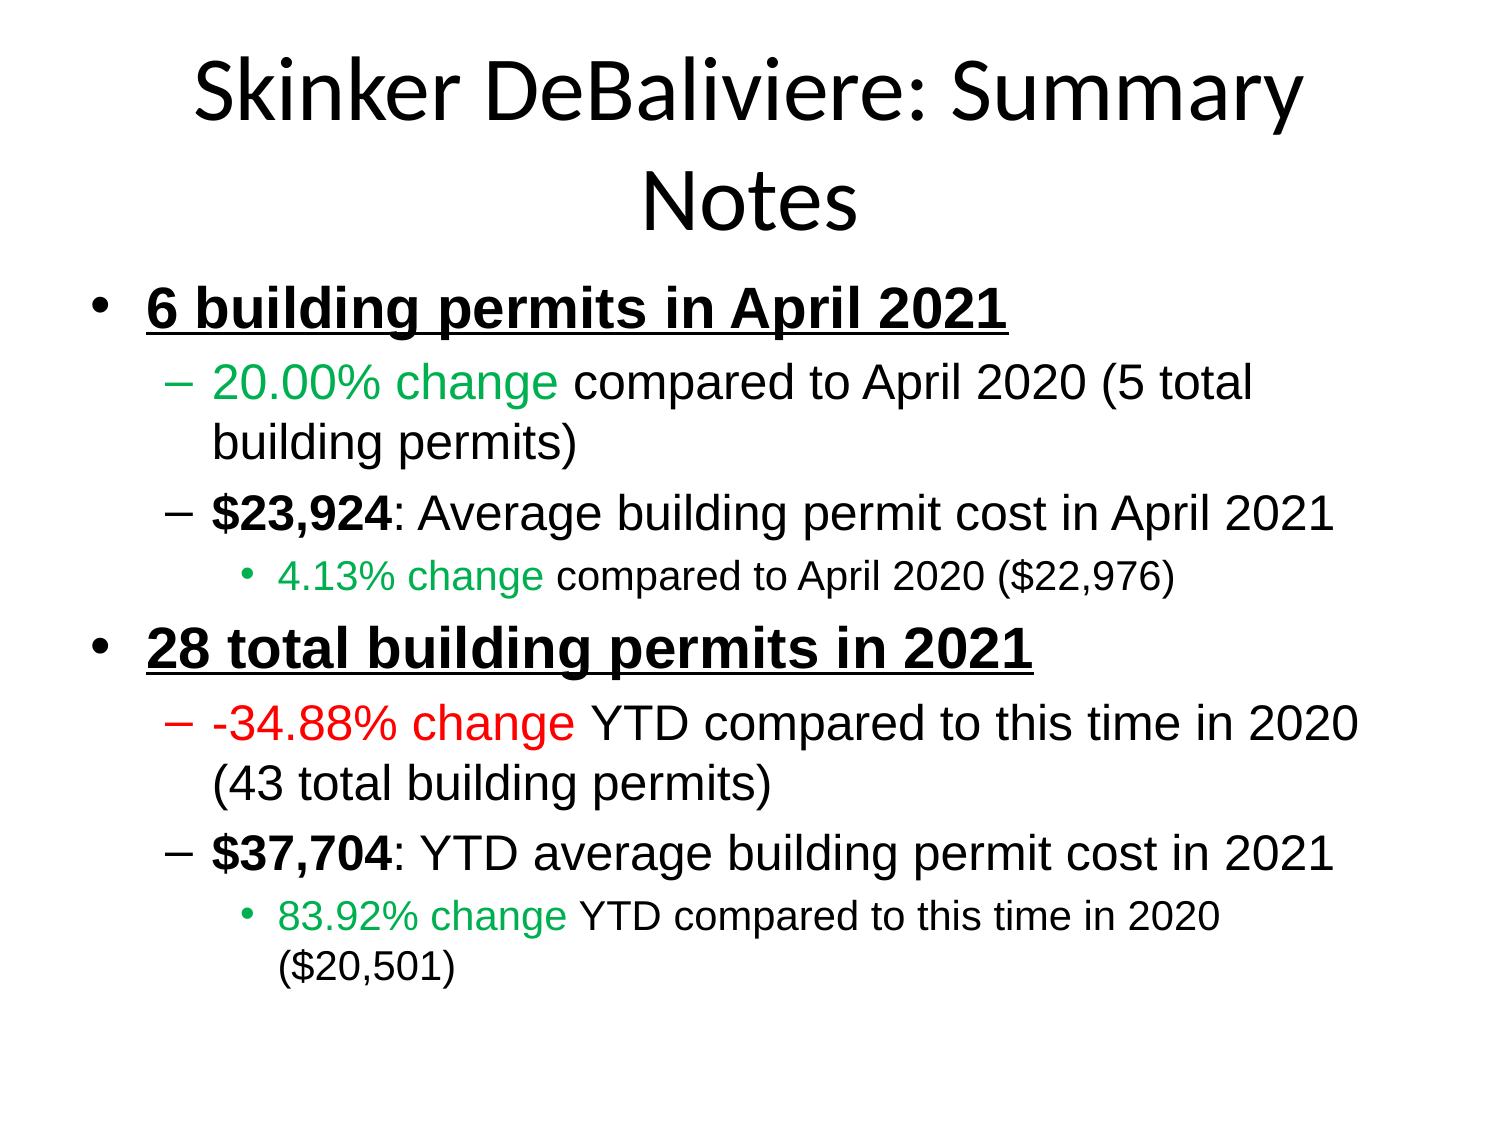

# Skinker DeBaliviere: Summary Notes
6 building permits in April 2021
20.00% change compared to April 2020 (5 total building permits)
$23,924: Average building permit cost in April 2021
4.13% change compared to April 2020 ($22,976)
28 total building permits in 2021
-34.88% change YTD compared to this time in 2020 (43 total building permits)
$37,704: YTD average building permit cost in 2021
83.92% change YTD compared to this time in 2020 ($20,501)